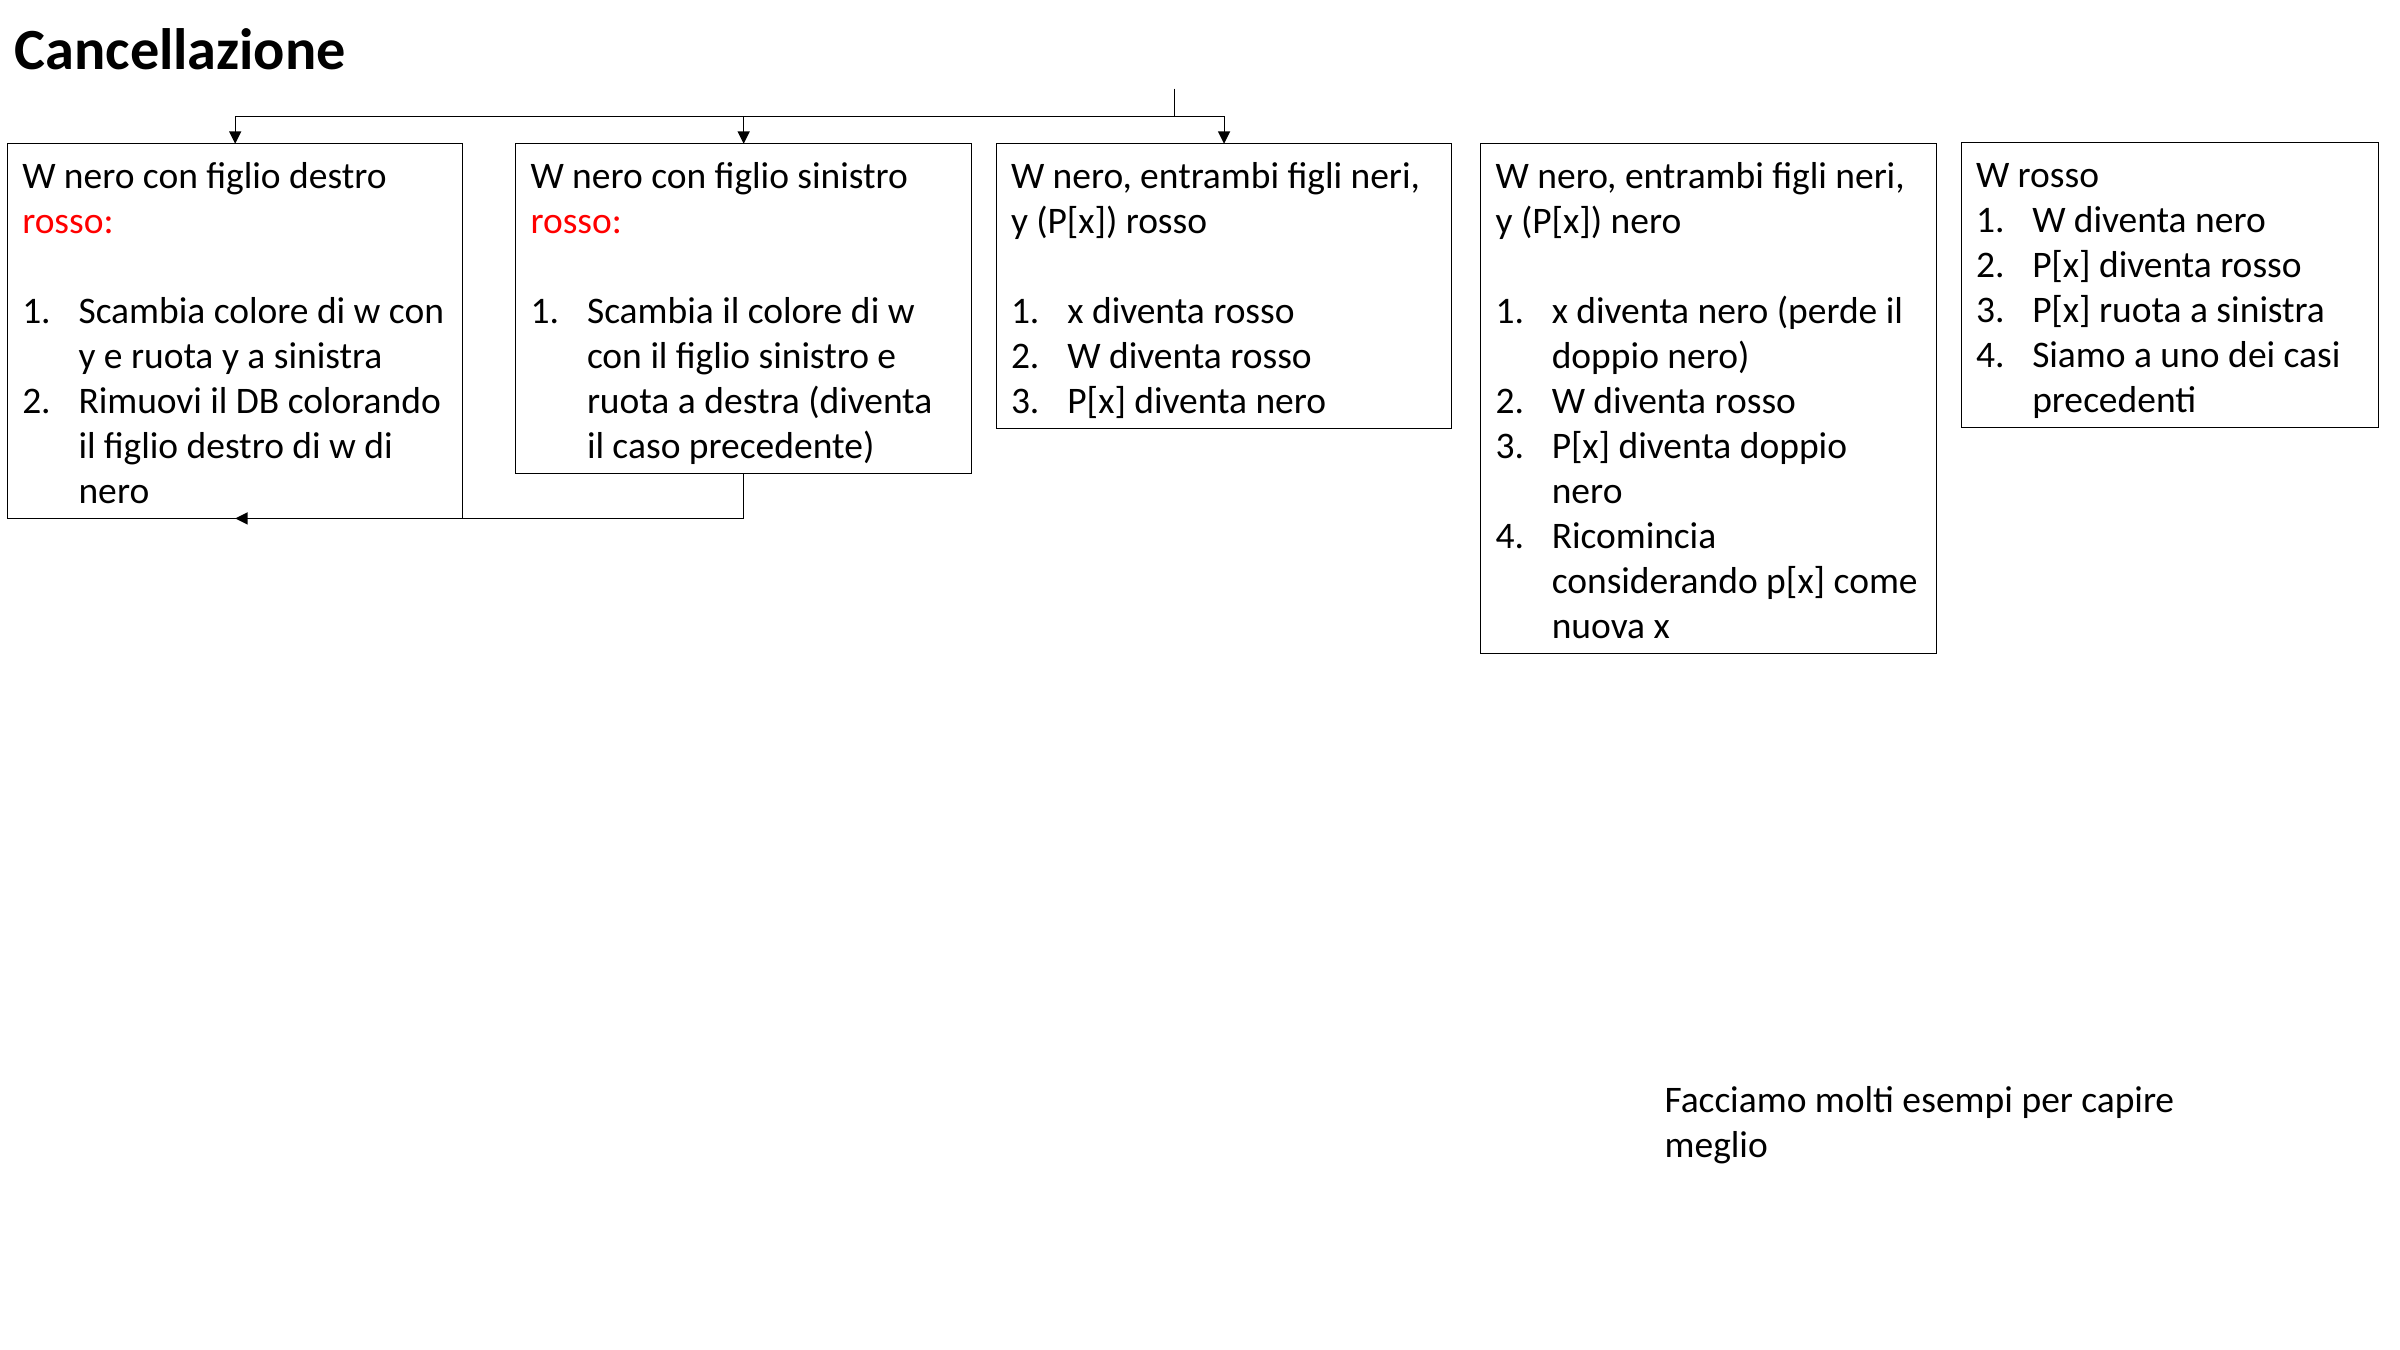

Cancellazione
W rosso
W diventa nero
P[x] diventa rosso
P[x] ruota a sinistra
Siamo a uno dei casi precedenti
W nero, entrambi figli neri, y (P[x]) rosso

x diventa rosso
W diventa rosso
P[x] diventa nero
W nero con figlio destro rosso:

Scambia colore di w con y e ruota y a sinistra
Rimuovi il DB colorando il figlio destro di w di nero
W nero con figlio sinistro rosso:

Scambia il colore di w con il figlio sinistro e ruota a destra (diventa il caso precedente)
W nero, entrambi figli neri, y (P[x]) nero

x diventa nero (perde il doppio nero)
W diventa rosso
P[x] diventa doppio nero
Ricomincia considerando p[x] come nuova x
Facciamo molti esempi per capire meglio